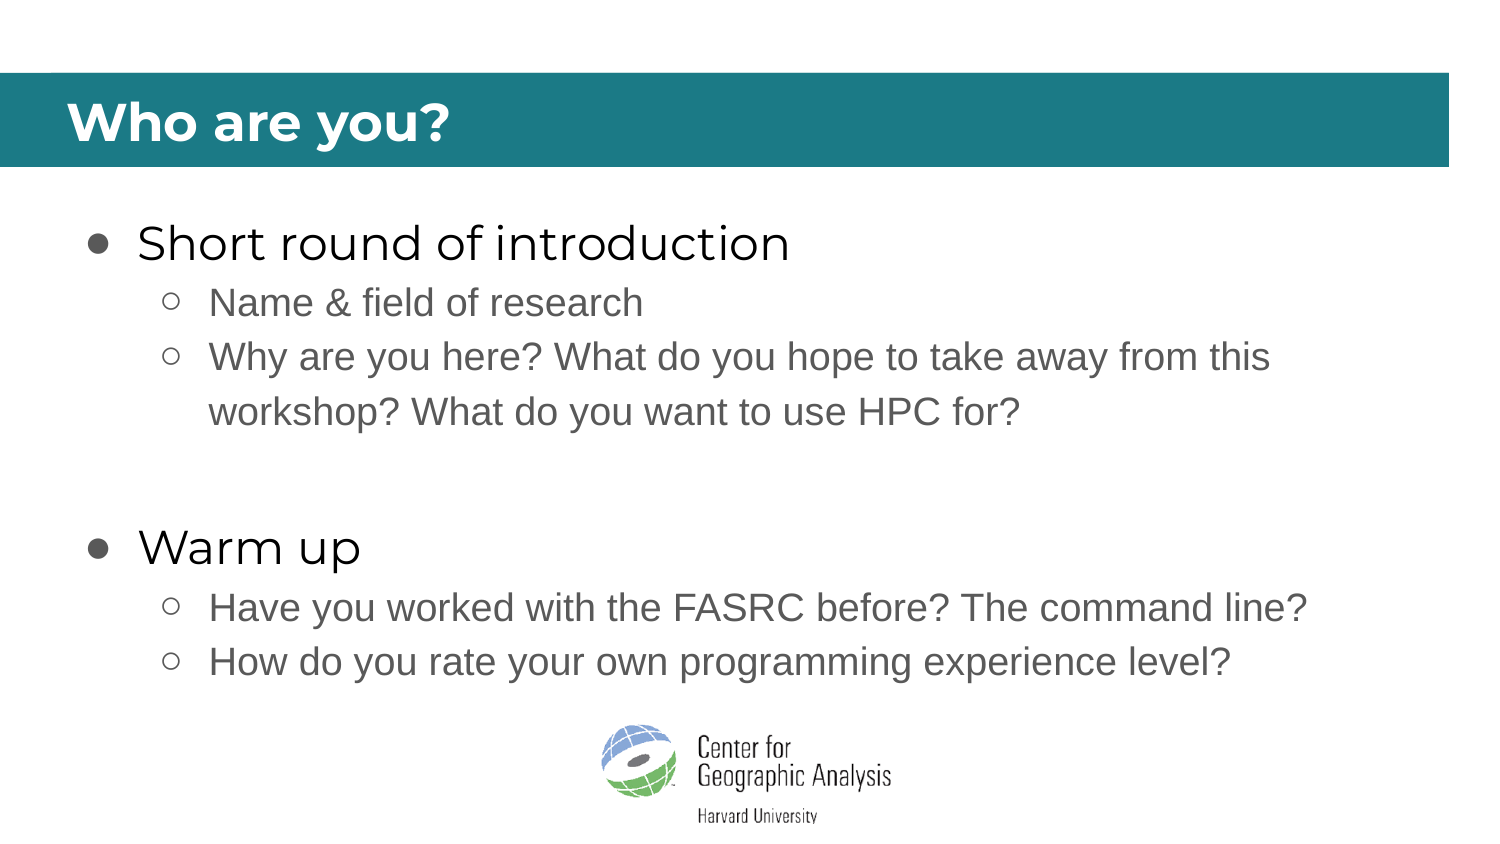

# Who are you?
Short round of introduction
Name & field of research
Why are you here? What do you hope to take away from this workshop? What do you want to use HPC for?

Warm up
Have you worked with the FASRC before? The command line?
How do you rate your own programming experience level?